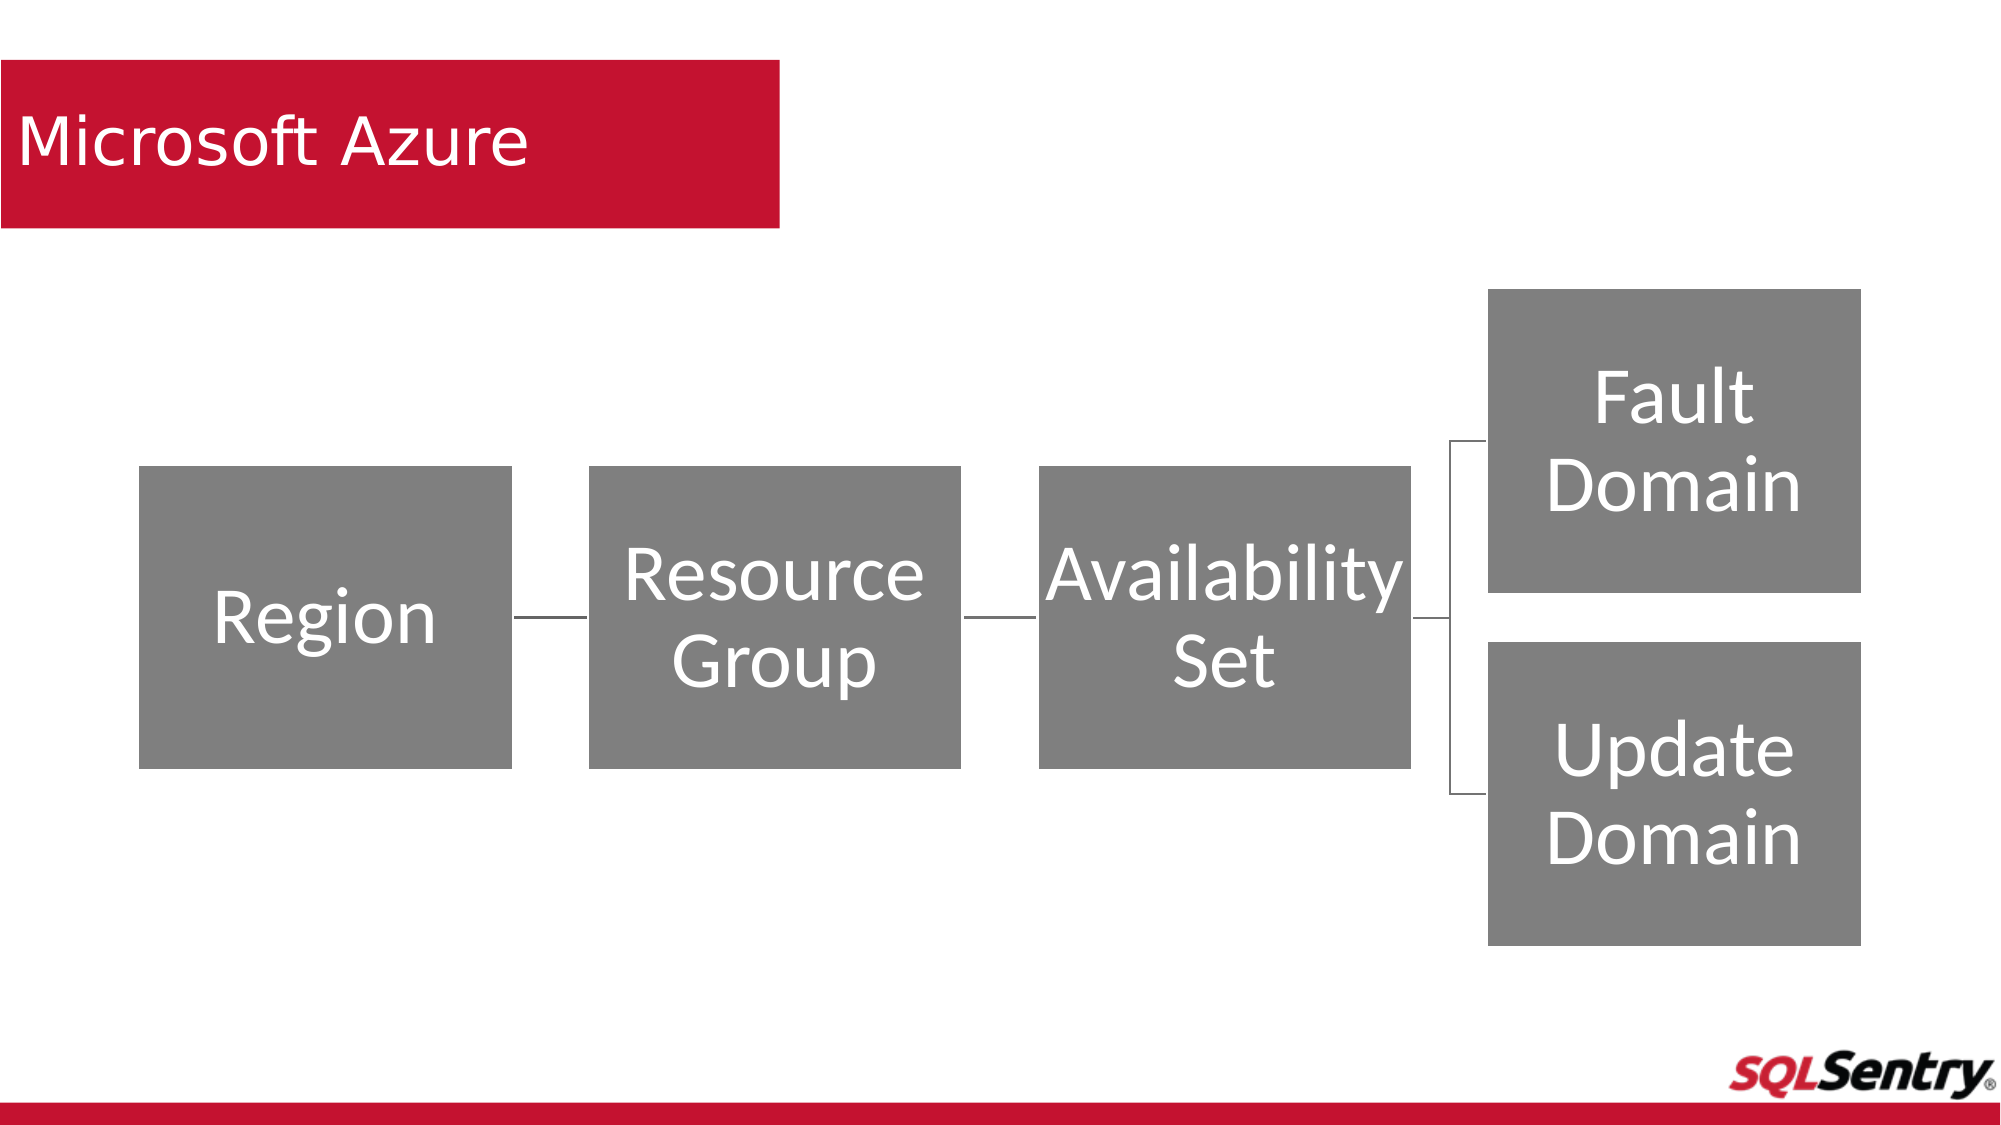

# Microsoft Azure
Region
Resource Group
Availability Set
Fault Domain
Update Domain